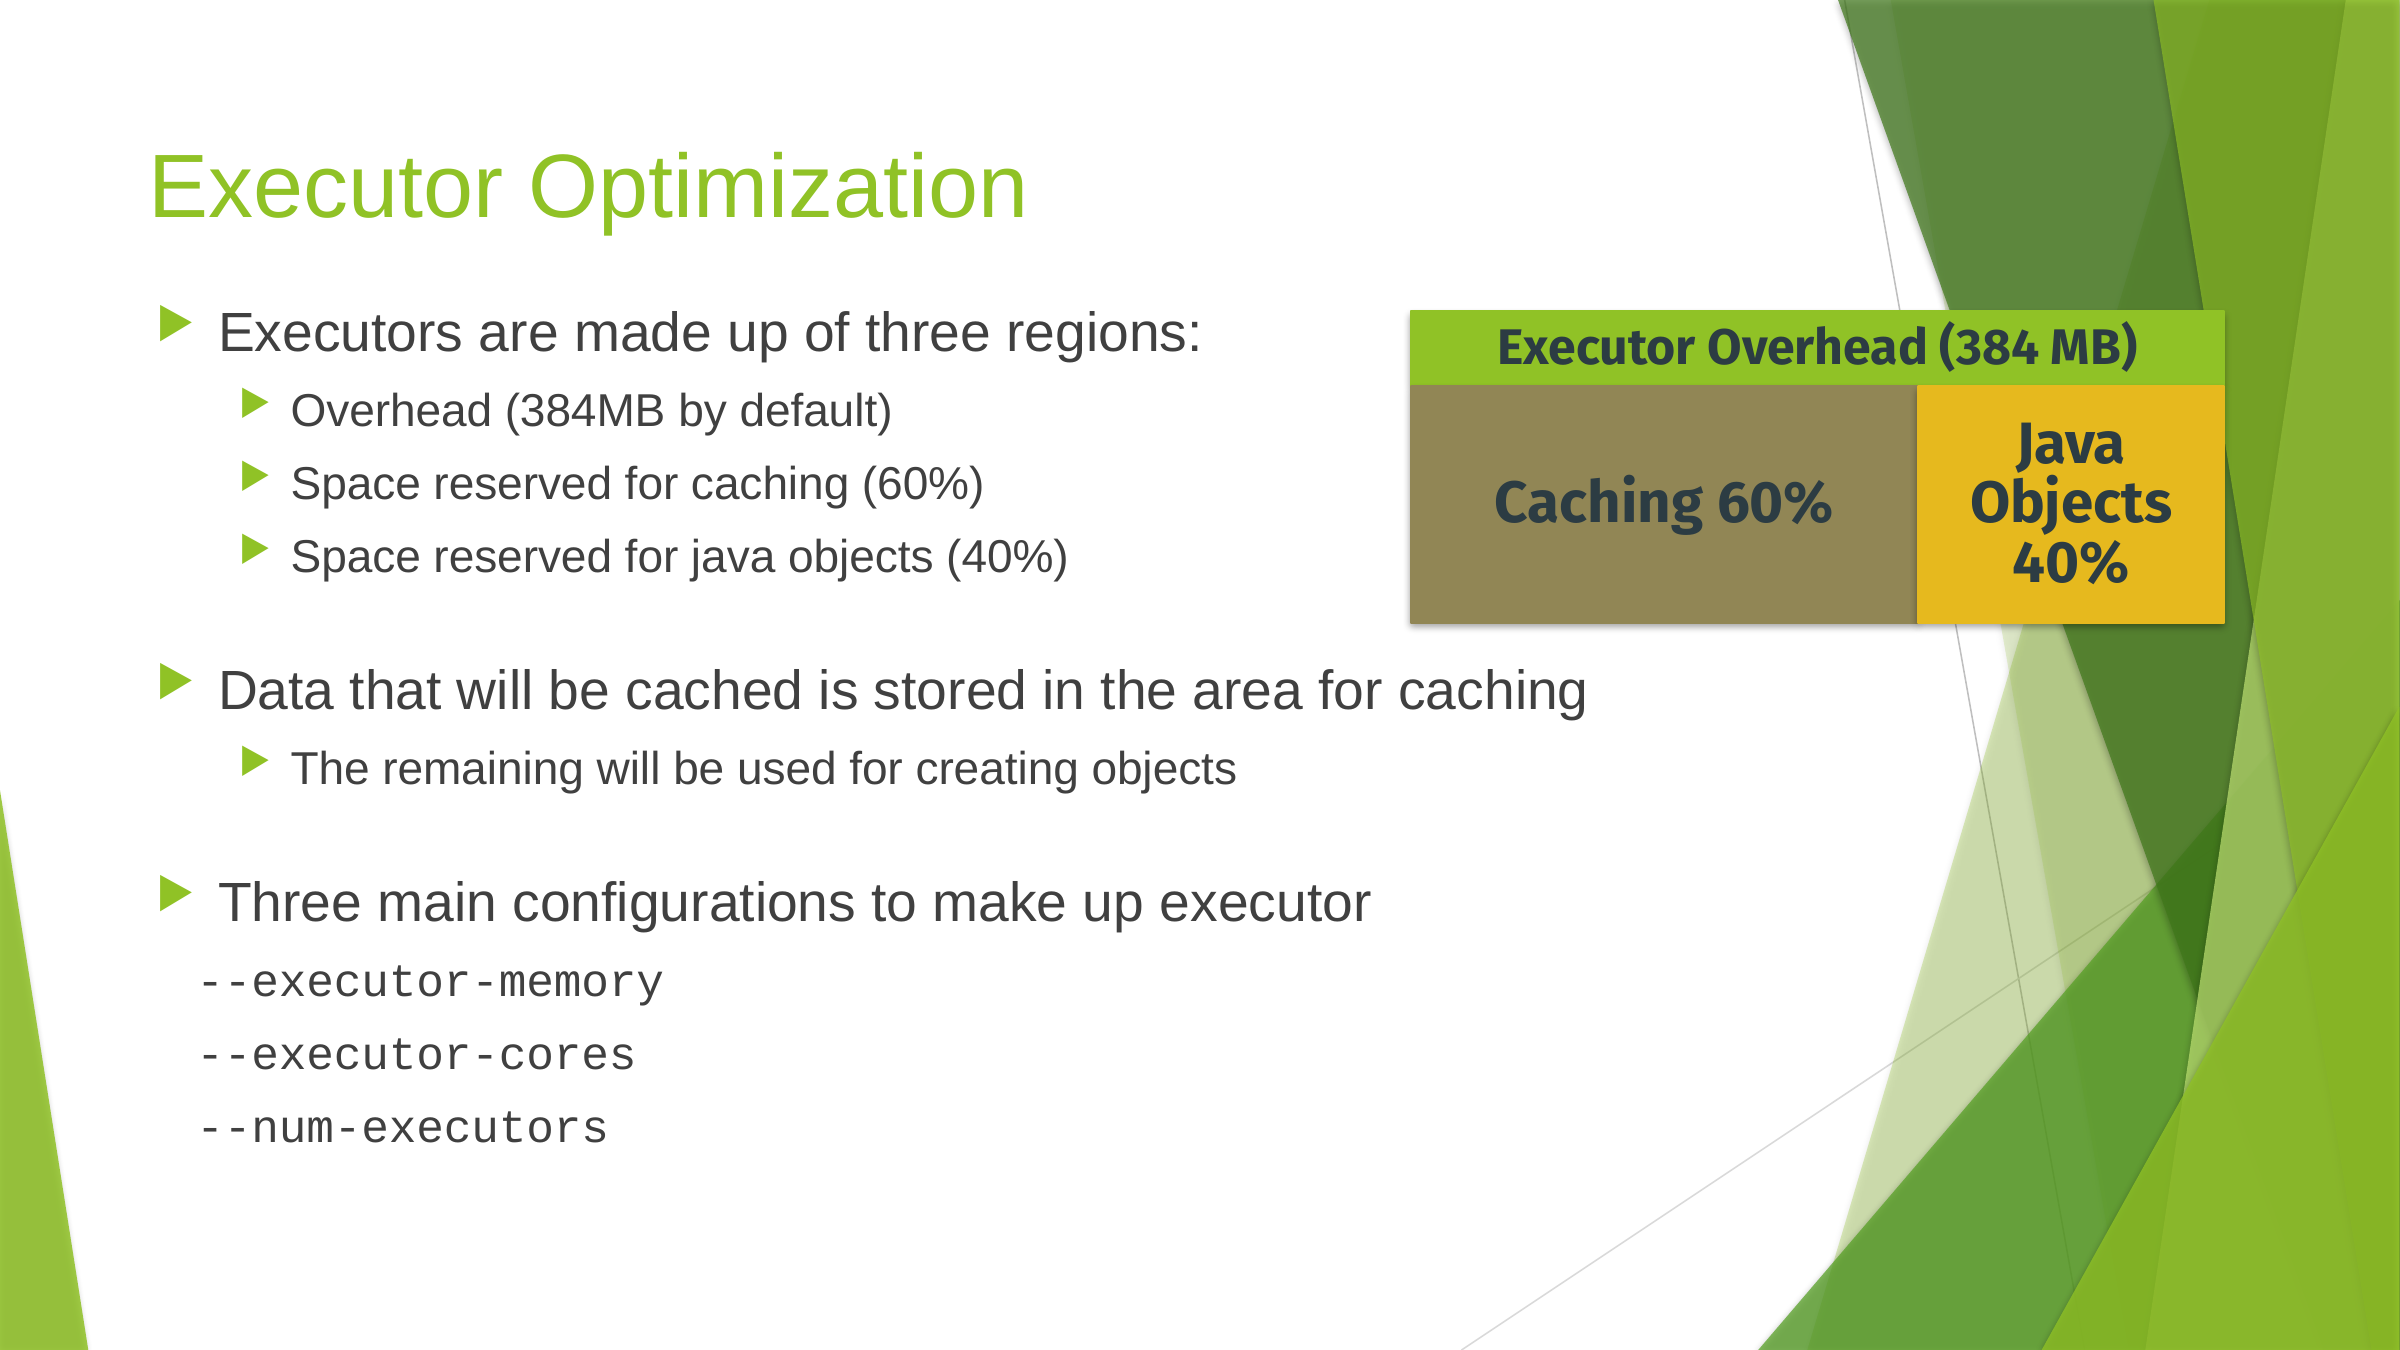

# Executor Optimization
Executors are made up of three regions:
Overhead (384MB by default)
Space reserved for caching (60%)
Space reserved for java objects (40%)
Data that will be cached is stored in the area for caching
The remaining will be used for creating objects
Three main configurations to make up executor
--executor-memory
--executor-cores
--num-executors
Executor Overhead (384 MB)
Caching 60%
Java Objects 40%